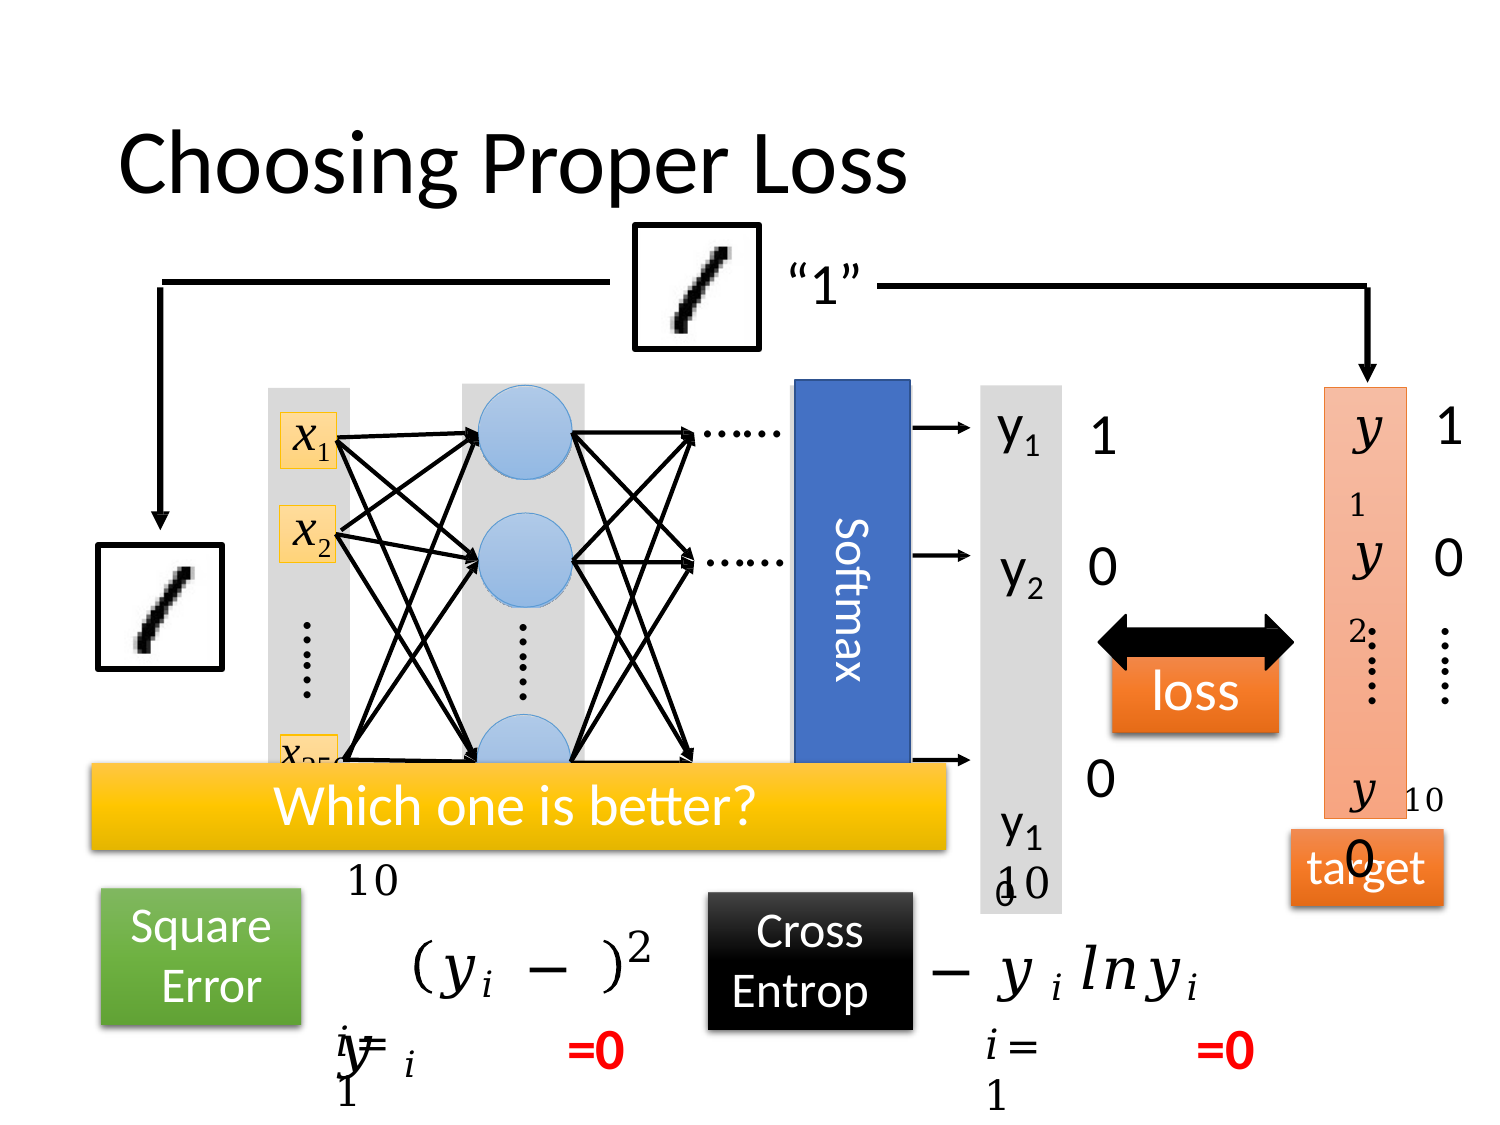

# Choosing Proper Loss

“1”

……

……

y1

y2

y10
1

𝑦  1
1
x1

x2

……

Softmax
0
𝑦  2
0

……
……
……
……

……

loss

……
𝑦 10  0
x256

0

Which one is better?

target
10
 	𝑦𝑖  −  𝑦 𝑖
10
− 𝑦  𝑖𝑙𝑛𝑦𝑖

Square  Error

Cross  Entropy
2

=0
=0
𝑖=1
𝑖=1